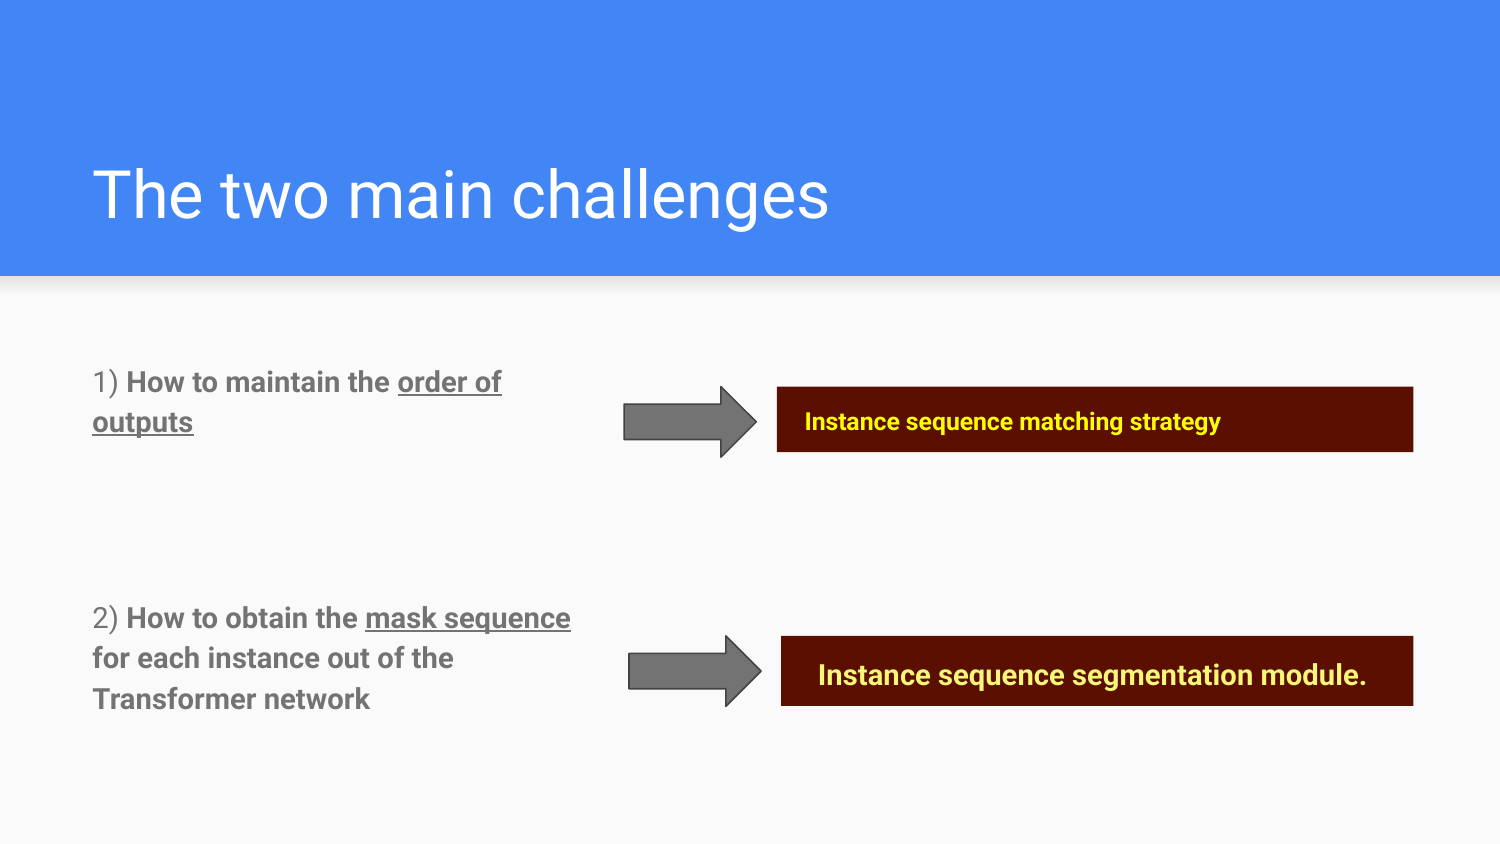

# The two main challenges
1) How to maintain the order of outputs

2) How to obtain the mask sequence for each instance out of the Transformer network

  Instance sequence matching strategy

   Instance sequence segmentation module.